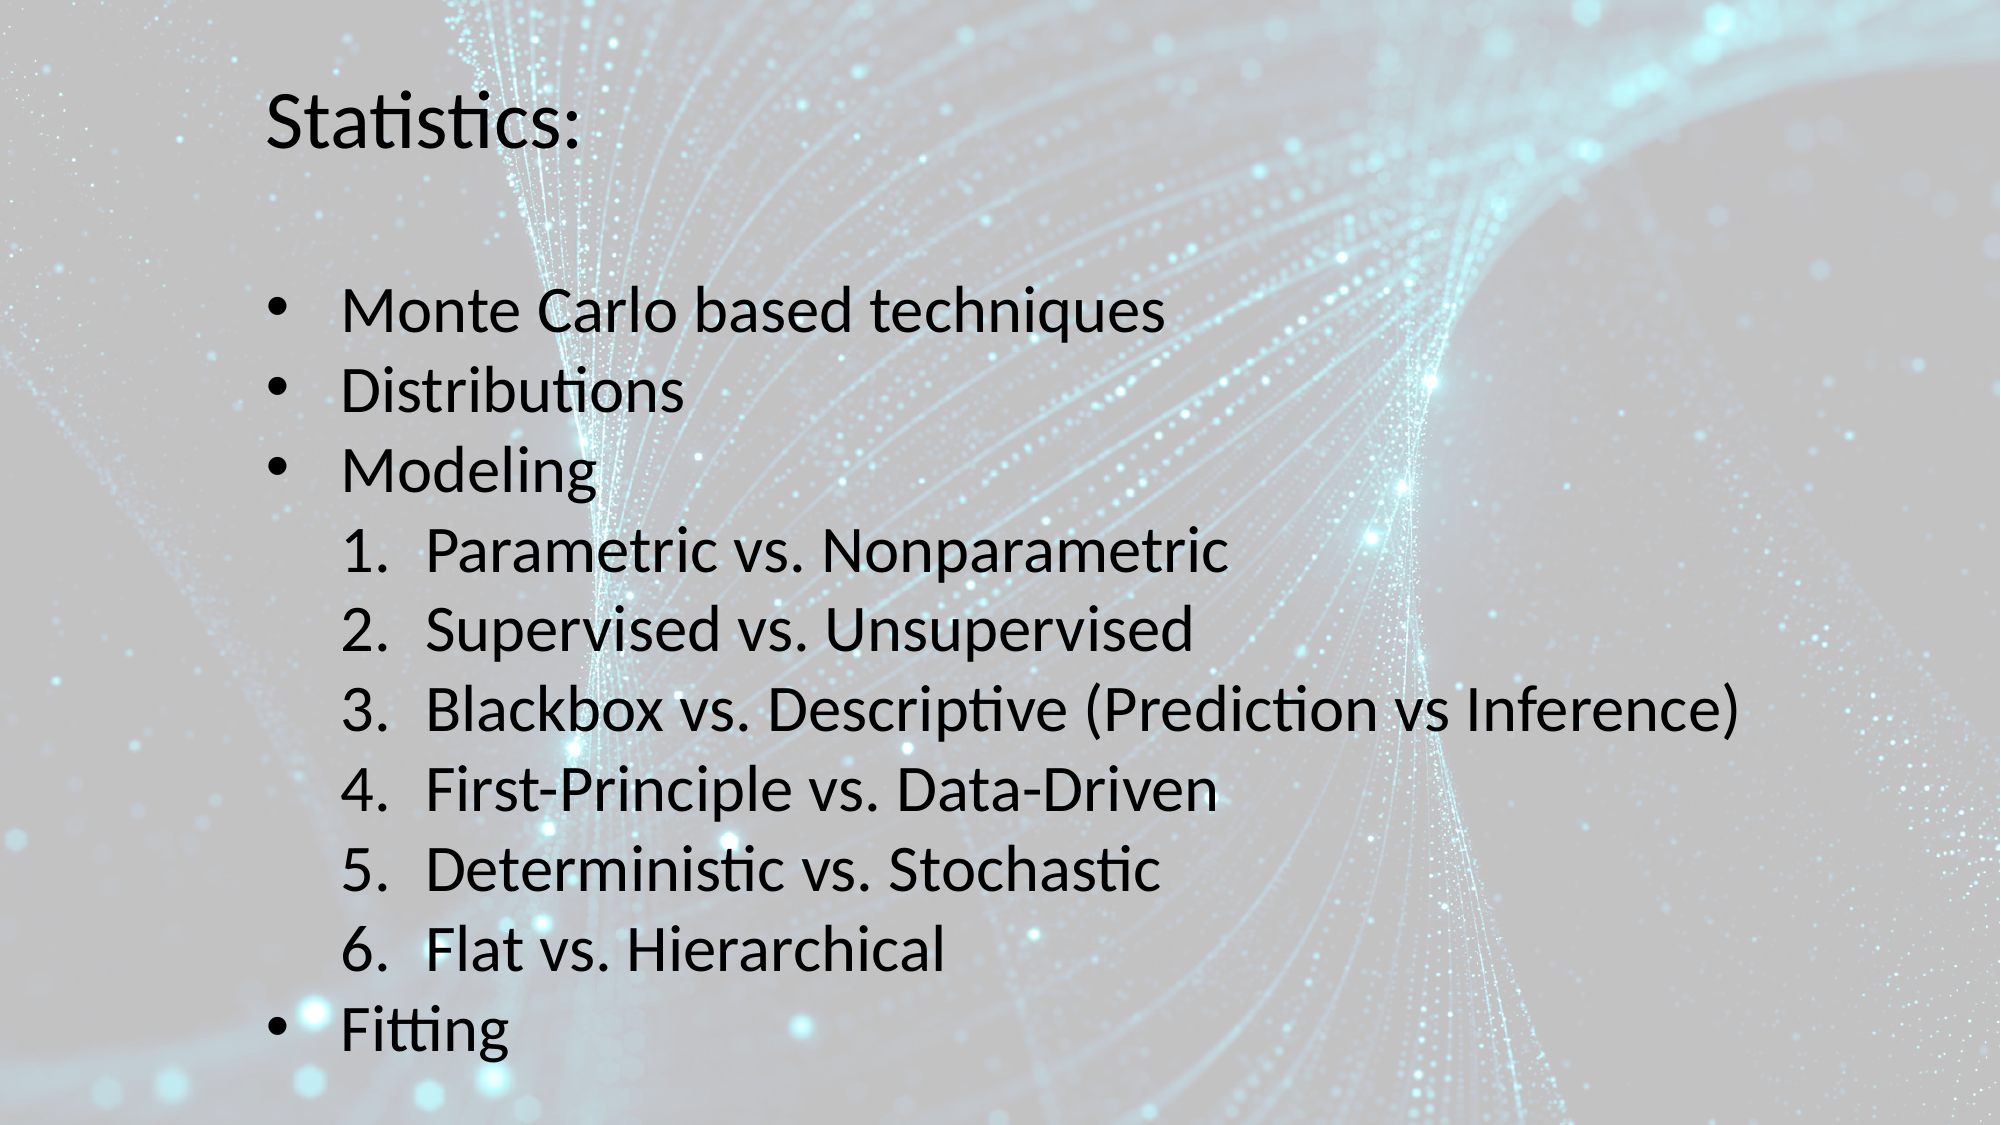

Statistics:
Monte Carlo based techniques
Distributions
Modeling
Parametric vs. Nonparametric
Supervised vs. Unsupervised
Blackbox vs. Descriptive (Prediction vs Inference)
First-Principle vs. Data-Driven
Deterministic vs. Stochastic
Flat vs. Hierarchical
Fitting